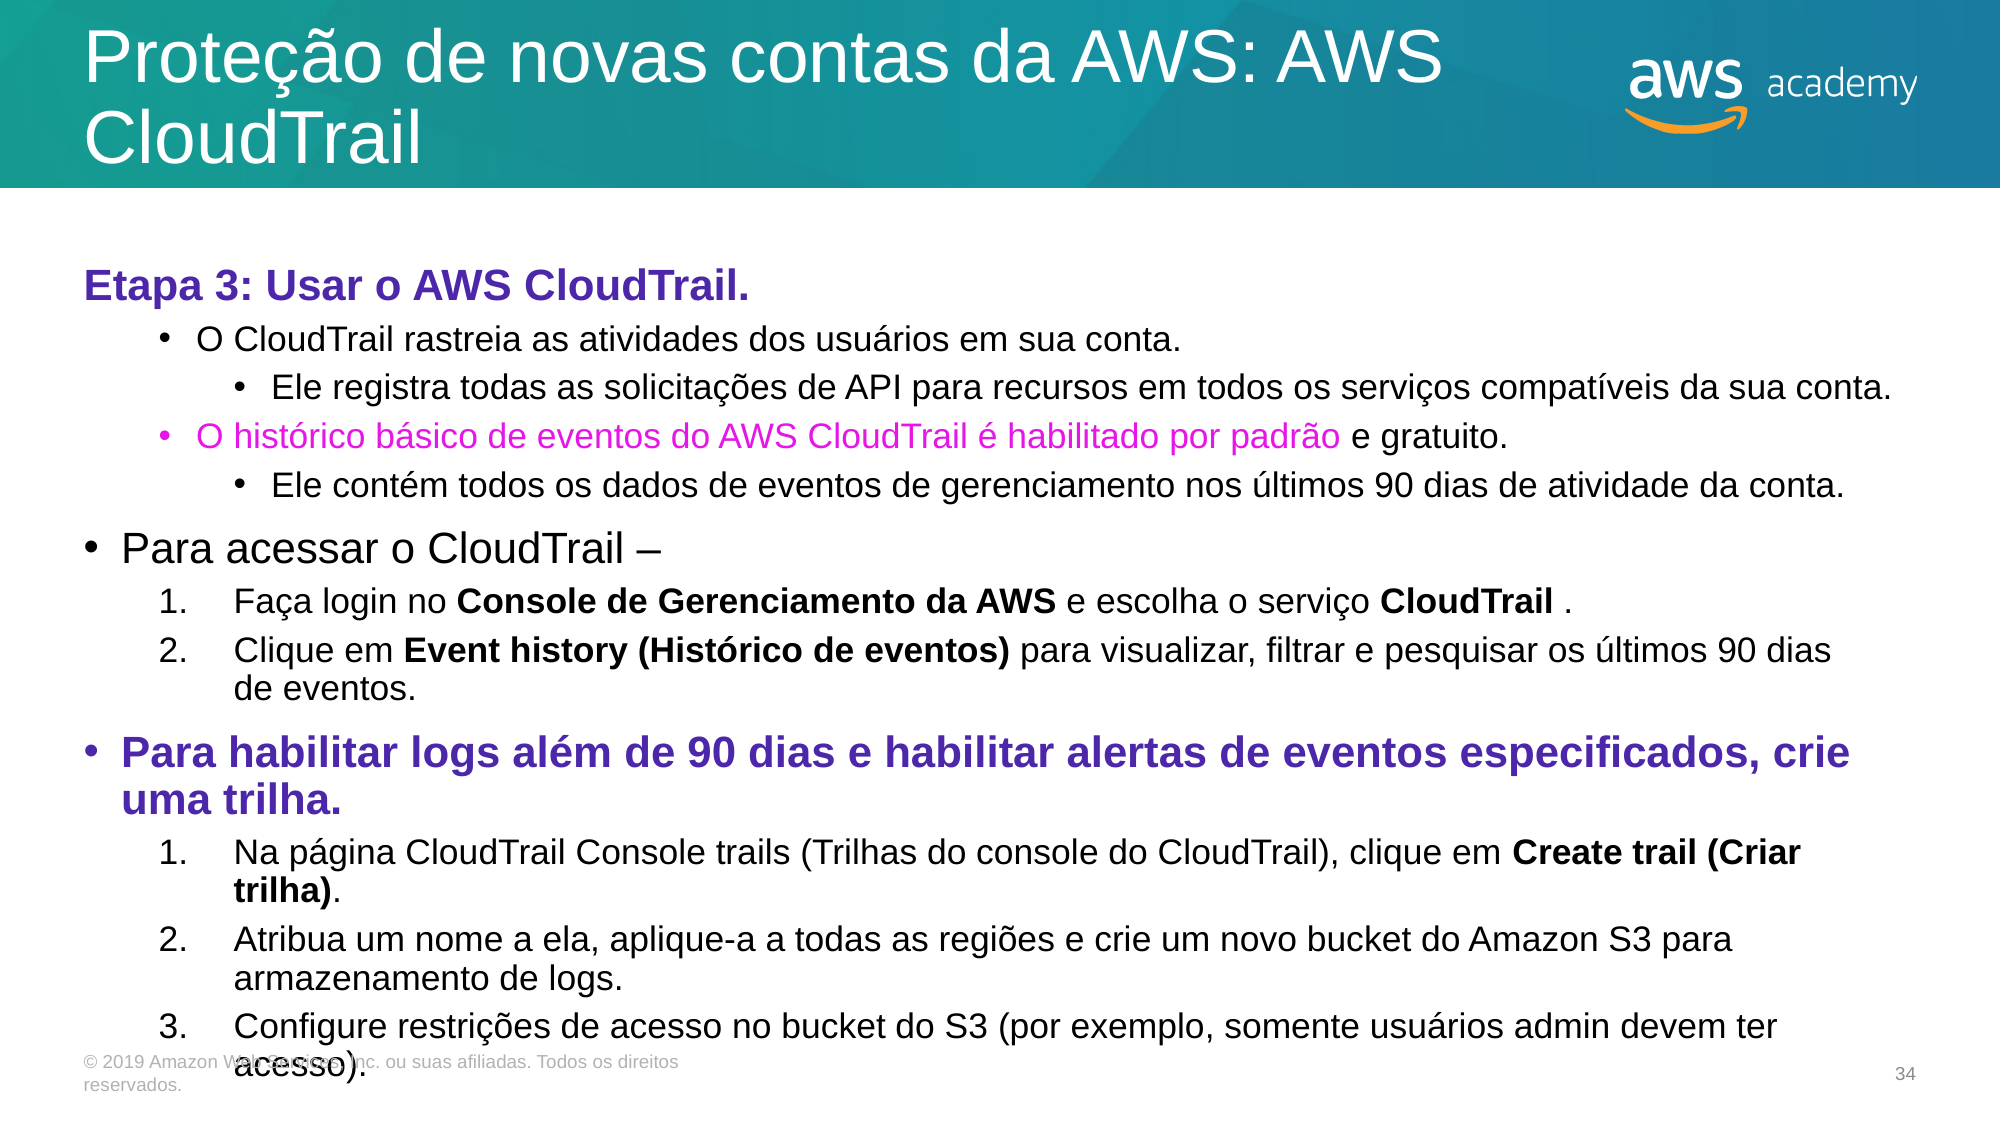

# Proteção de novas contas da AWS: AWS CloudTrail
Etapa 3: Usar o AWS CloudTrail.
O CloudTrail rastreia as atividades dos usuários em sua conta.
Ele registra todas as solicitações de API para recursos em todos os serviços compatíveis da sua conta.
O histórico básico de eventos do AWS CloudTrail é habilitado por padrão e gratuito.
Ele contém todos os dados de eventos de gerenciamento nos últimos 90 dias de atividade da conta.
Para acessar o CloudTrail –
Faça login no Console de Gerenciamento da AWS e escolha o serviço CloudTrail .
Clique em Event history (Histórico de eventos) para visualizar, filtrar e pesquisar os últimos 90 dias
de eventos.
Para habilitar logs além de 90 dias e habilitar alertas de eventos especificados, crie uma trilha.
Na página CloudTrail Console trails (Trilhas do console do CloudTrail), clique em Create trail (Criar trilha).
Atribua um nome a ela, aplique-a a todas as regiões e crie um novo bucket do Amazon S3 para armazenamento de logs.
Configure restrições de acesso no bucket do S3 (por exemplo, somente usuários admin devem ter acesso).

© 2019 Amazon Web Services, Inc. ou suas afiliadas. Todos os direitos reservados.
34